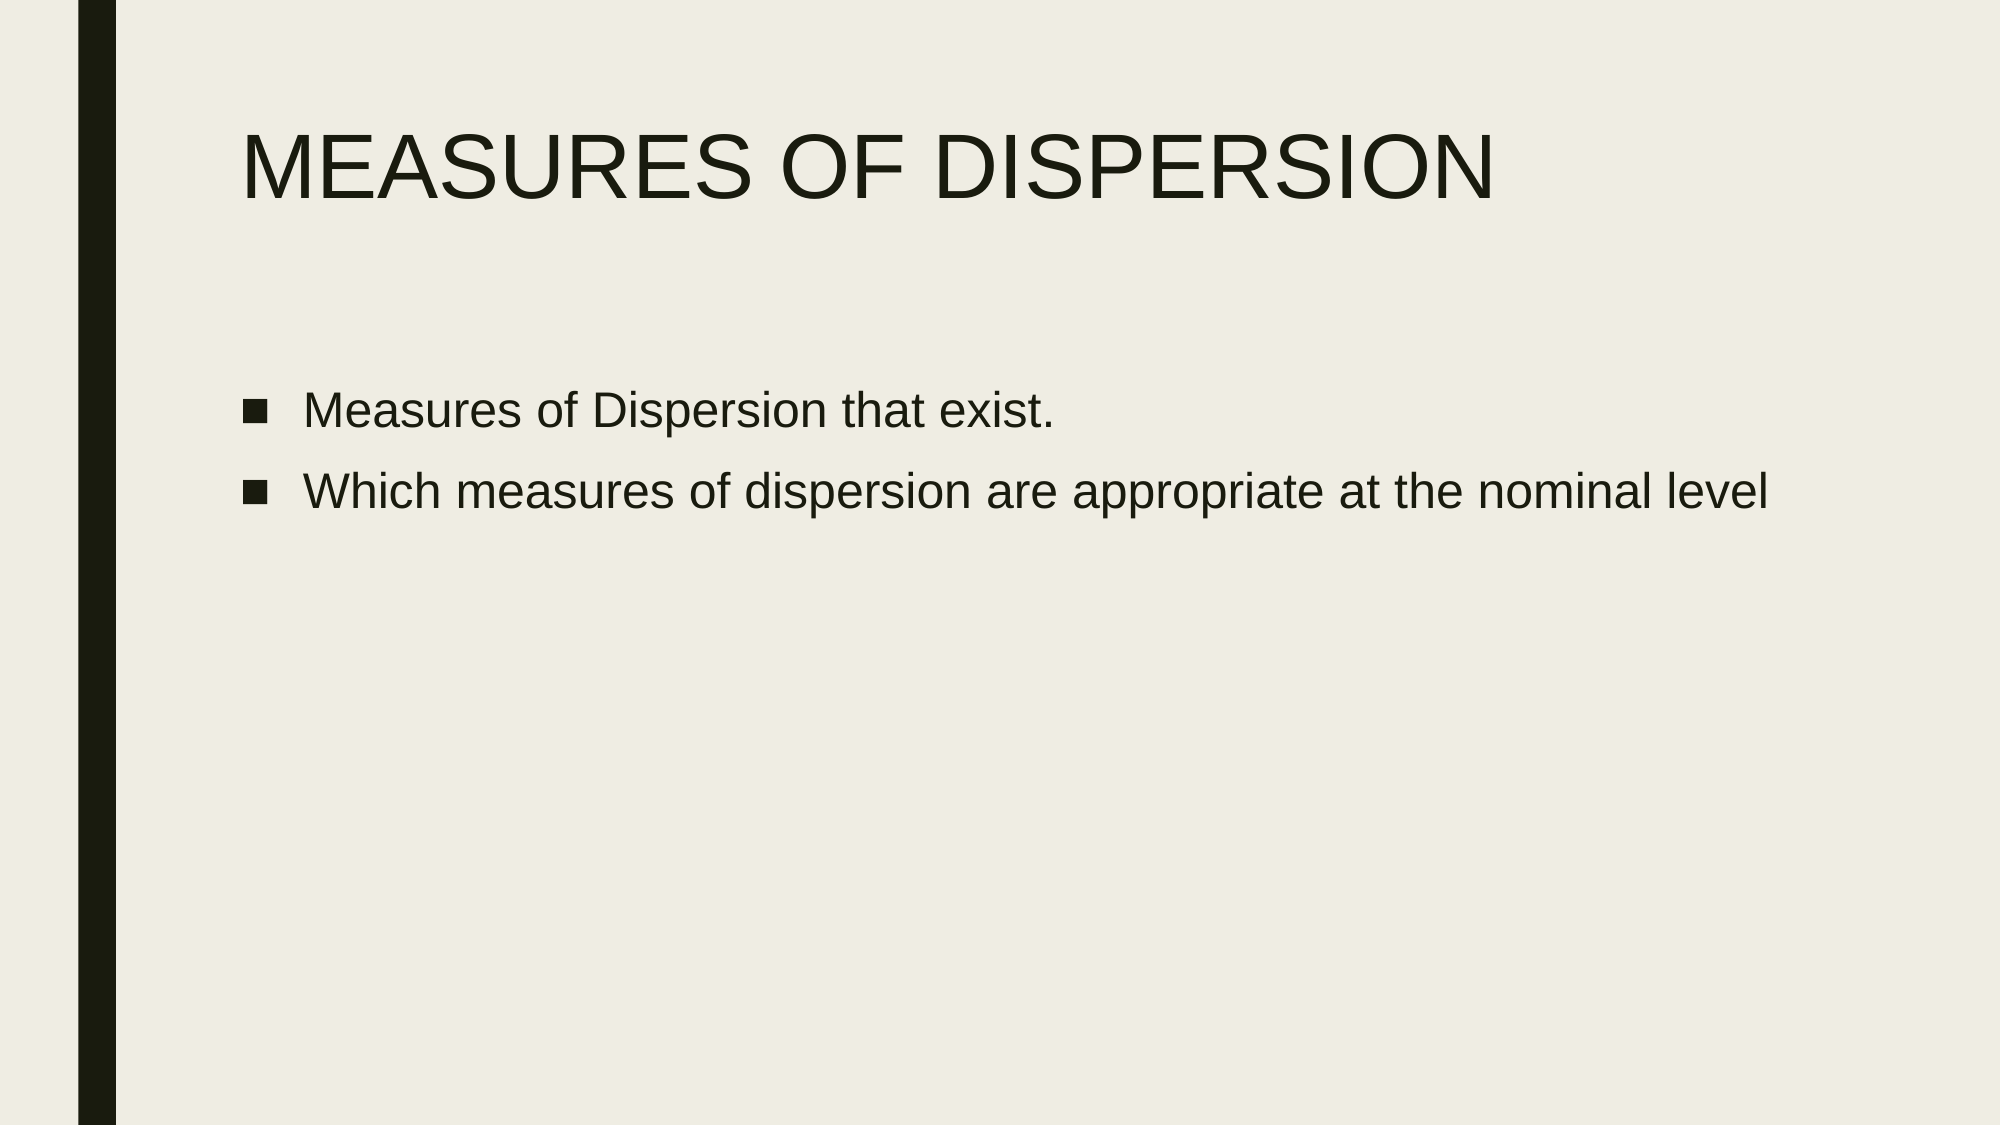

# MEASURES OF DISPERSION
Measures of Dispersion that exist.
Which measures of dispersion are appropriate at the nominal level